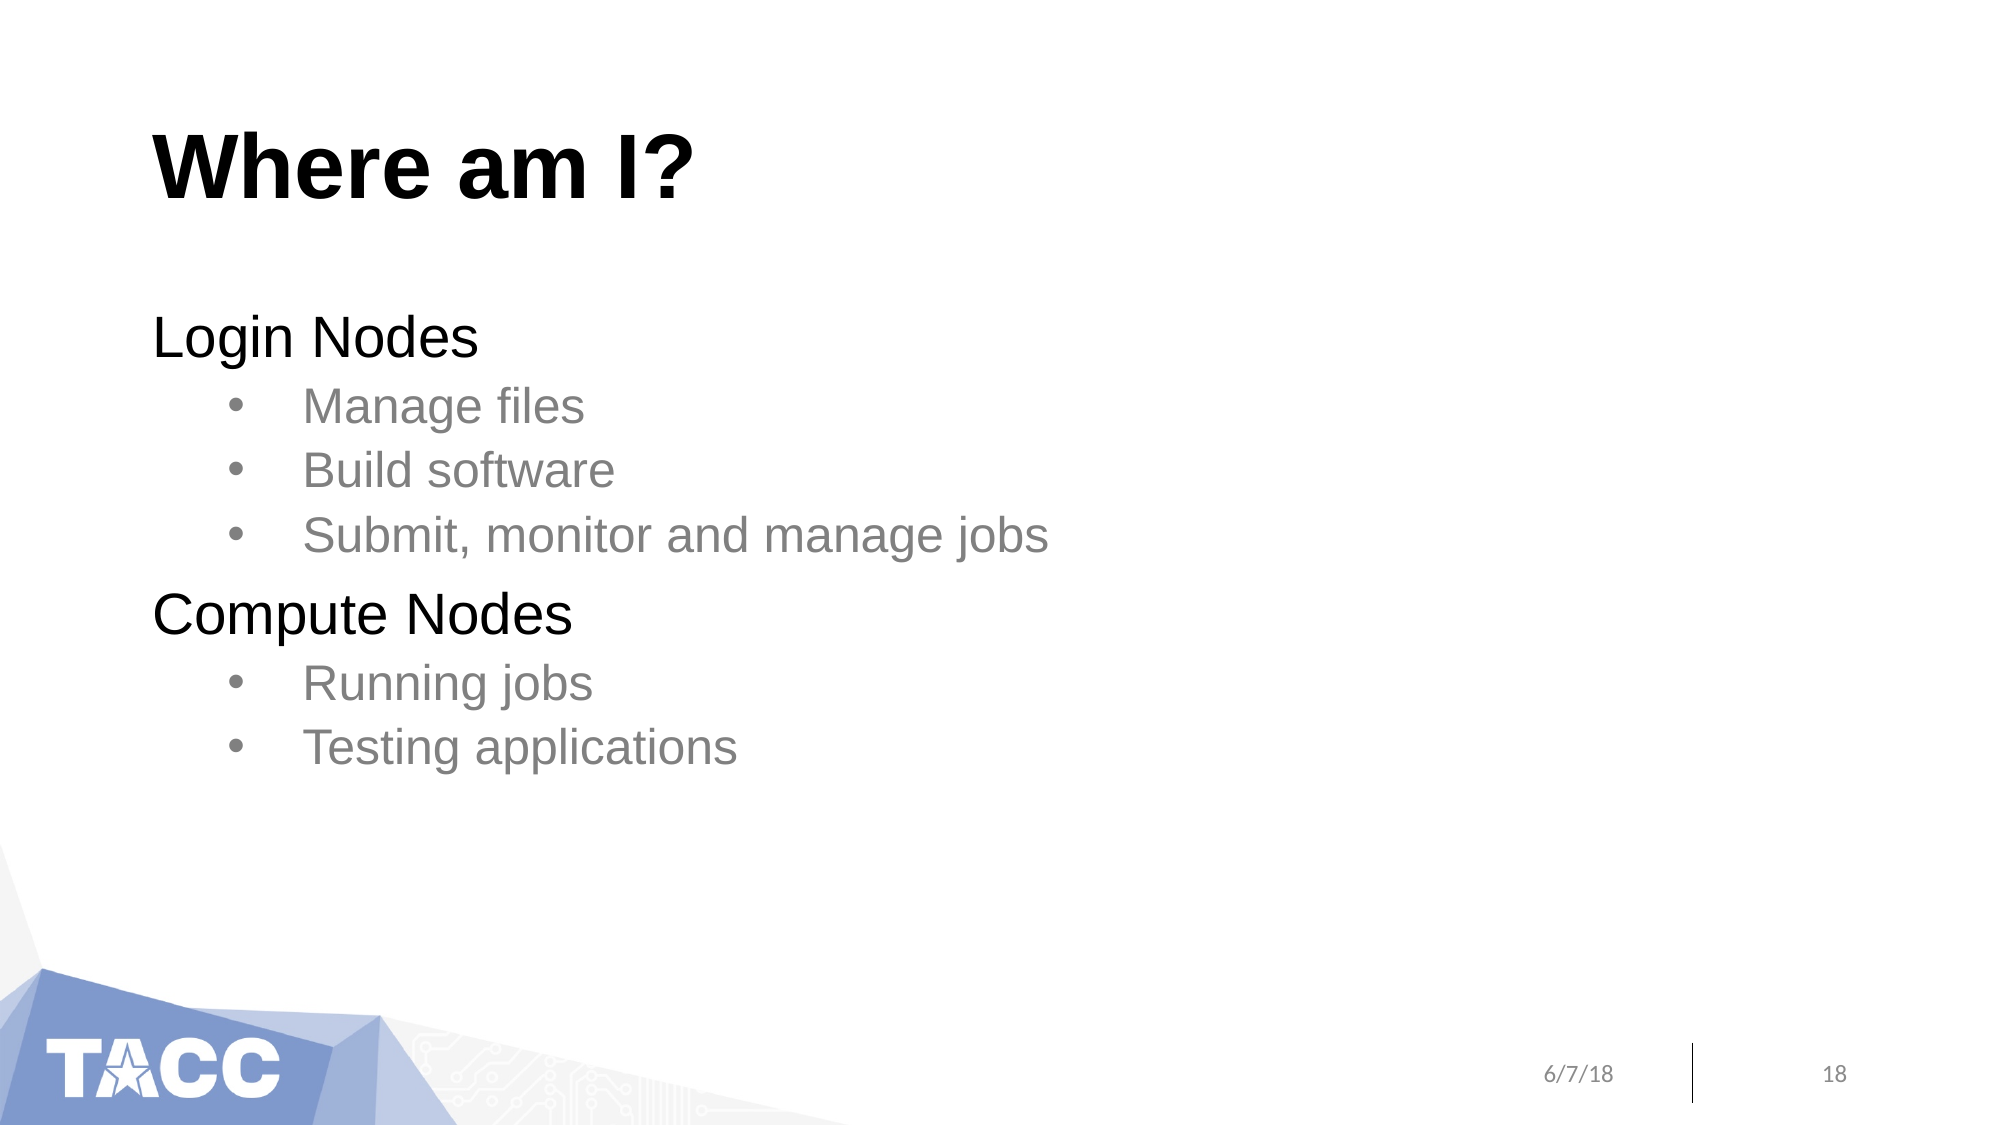

# Where am I?
Login Nodes
Manage files
Build software
Submit, monitor and manage jobs
Compute Nodes
Running jobs
Testing applications
6/7/18
18